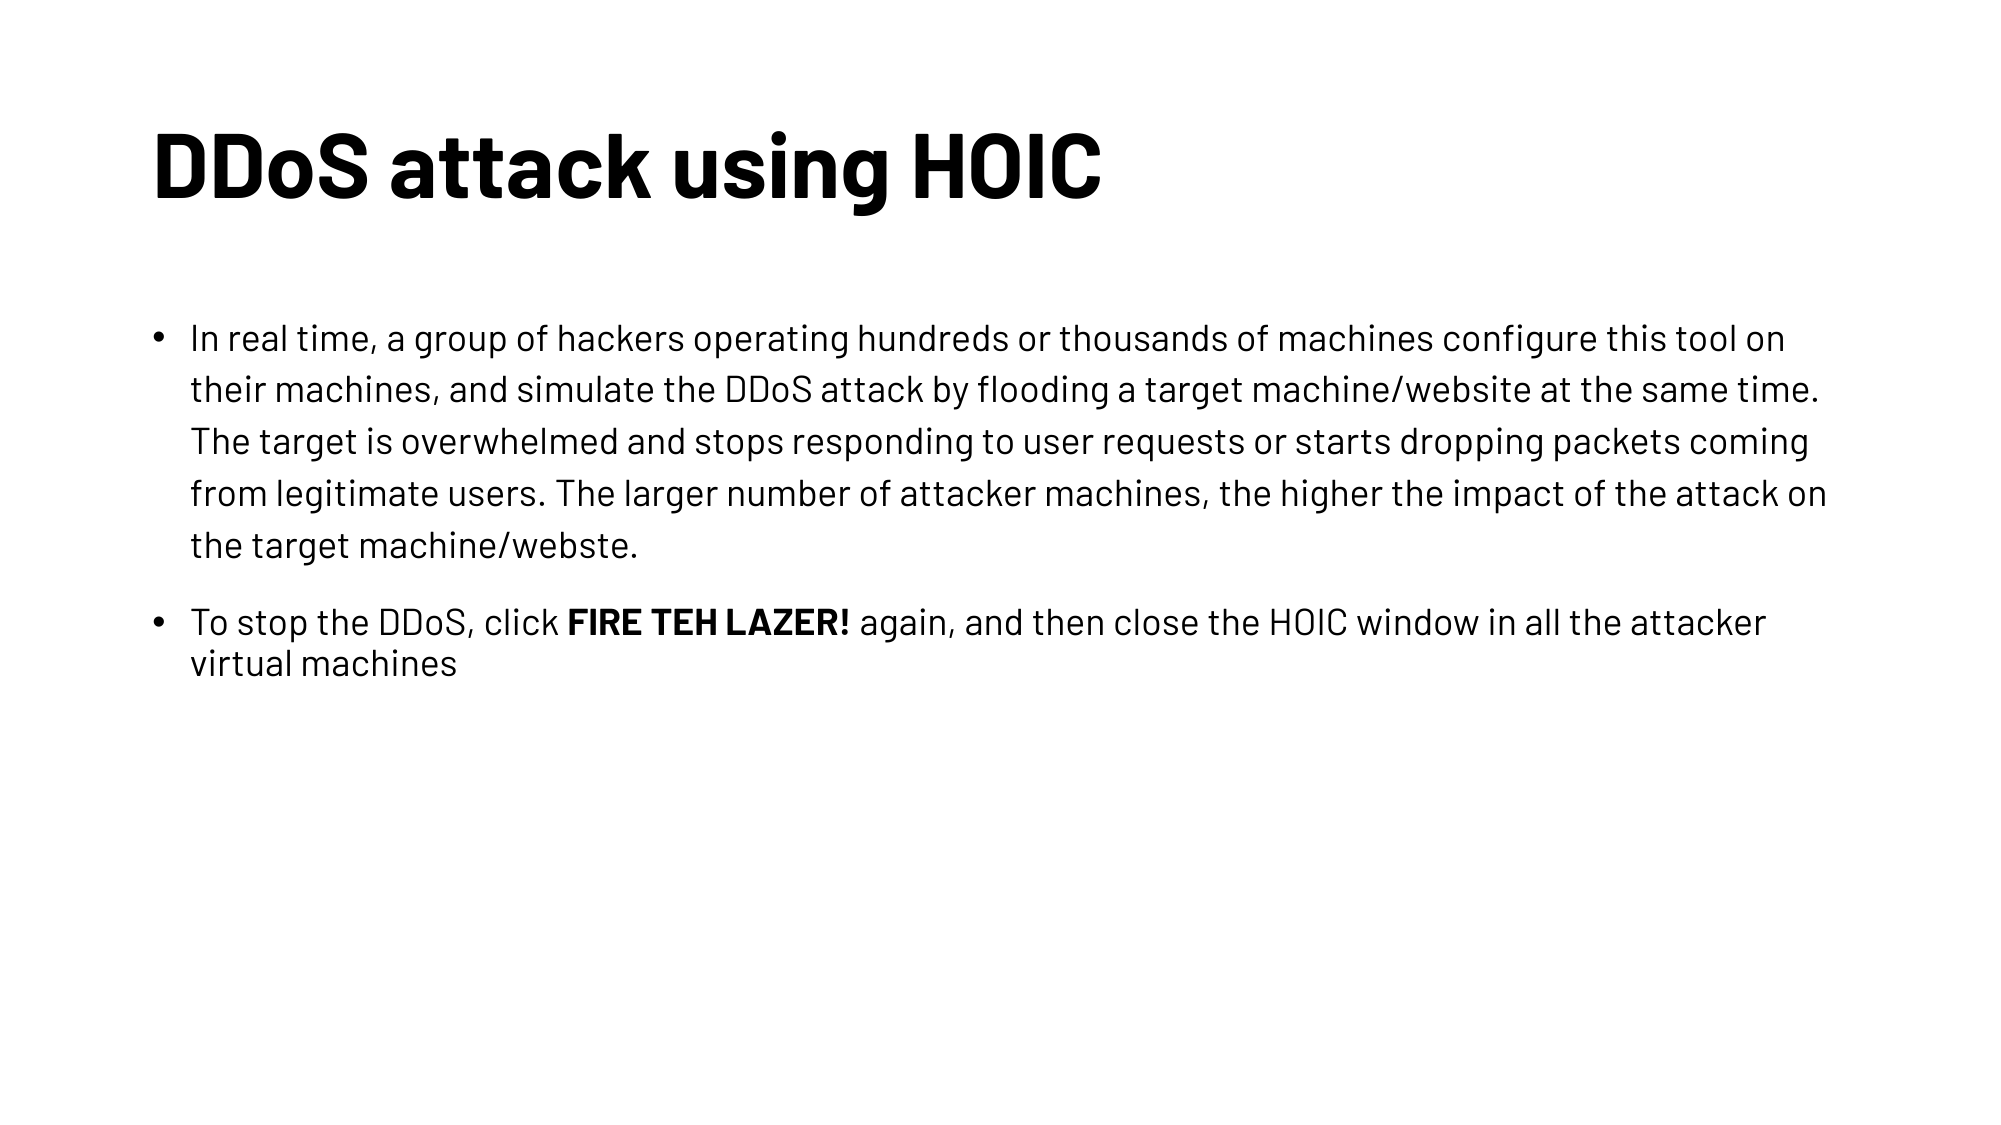

# DDoS attack using HOIC
In real time, a group of hackers operating hundreds or thousands of machines configure this tool on their machines, and simulate the DDoS attack by flooding a target machine/website at the same time. The target is overwhelmed and stops responding to user requests or starts dropping packets coming from legitimate users. The larger number of attacker machines, the higher the impact of the attack on the target machine/webste.
To stop the DDoS, click FIRE TEH LAZER! again, and then close the HOIC window in all the attacker virtual machines